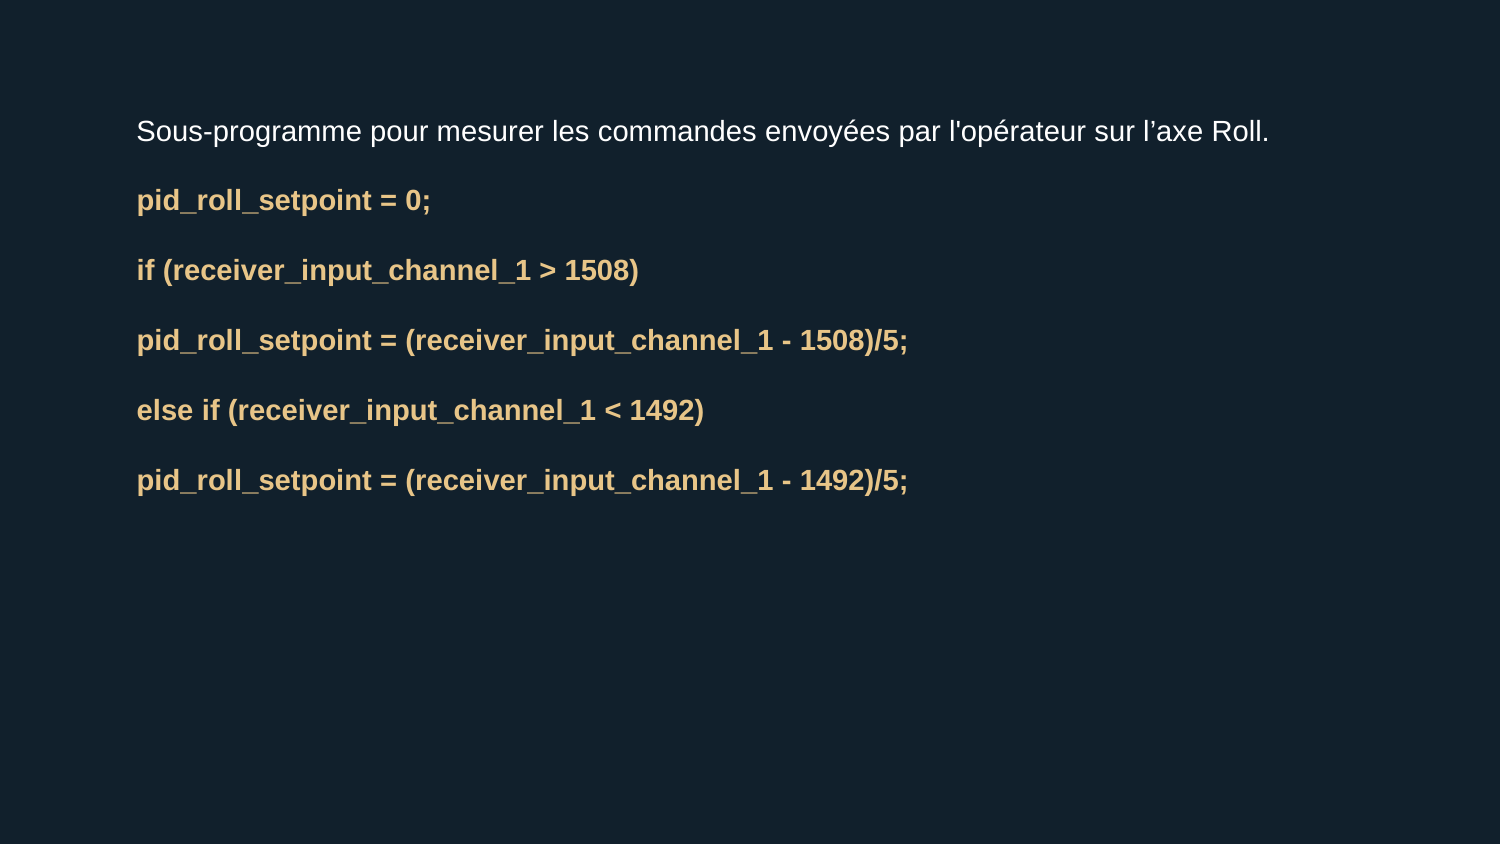

Sous-programme pour mesurer les commandes envoyées par l'opérateur sur l’axe Roll.
pid_roll_setpoint = 0;

if (receiver_input_channel_1 > 1508)

pid_roll_setpoint = (receiver_input_channel_1 - 1508)/5;

else if (receiver_input_channel_1 < 1492)

pid_roll_setpoint = (receiver_input_channel_1 - 1492)/5;